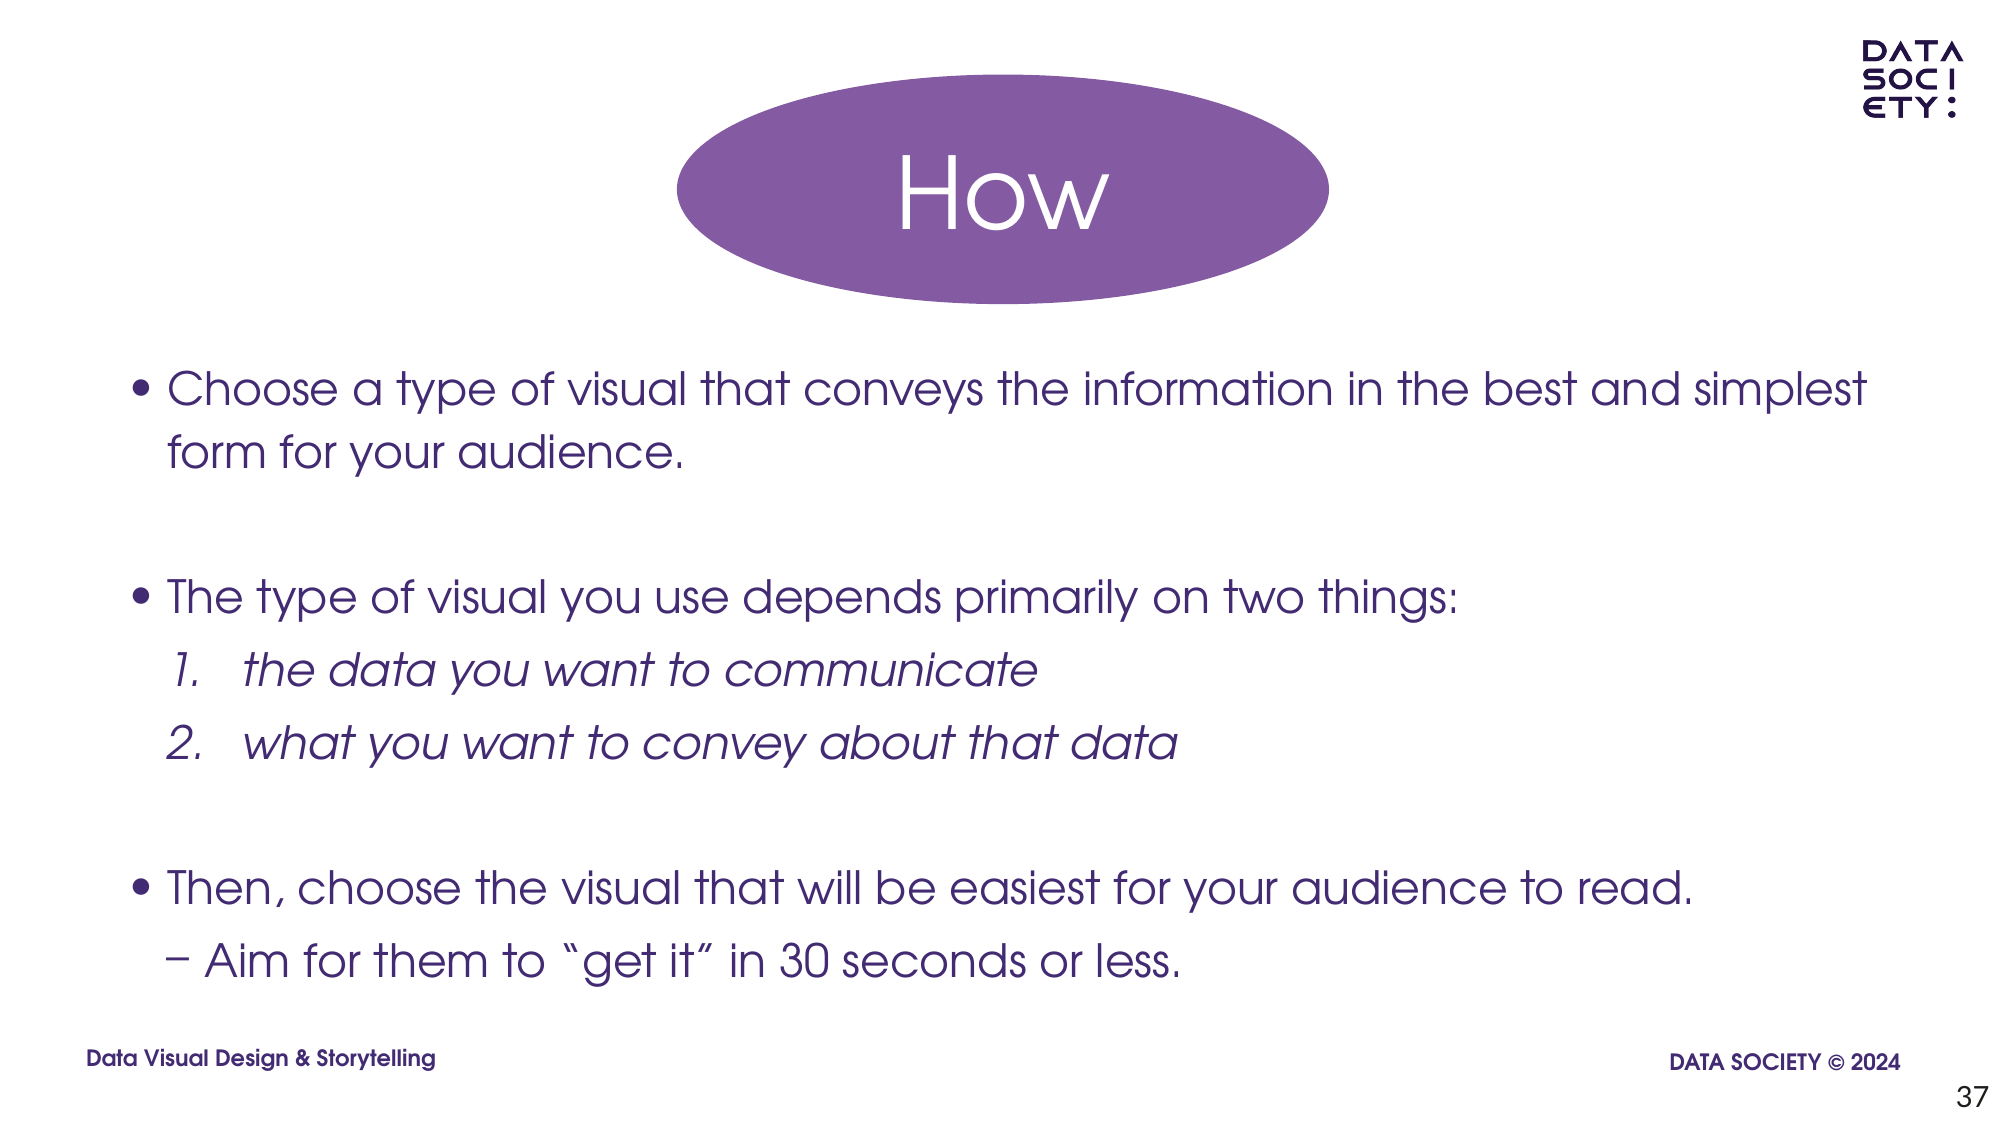

How
Choose a type of visual that conveys the information in the best and simplest form for your audience.

The type of visual you use depends primarily on two things:
the data you want to communicate
what you want to convey about that data

Then, choose the visual that will be easiest for your audience to read.
Aim for them to “get it” in 30 seconds or less.

37